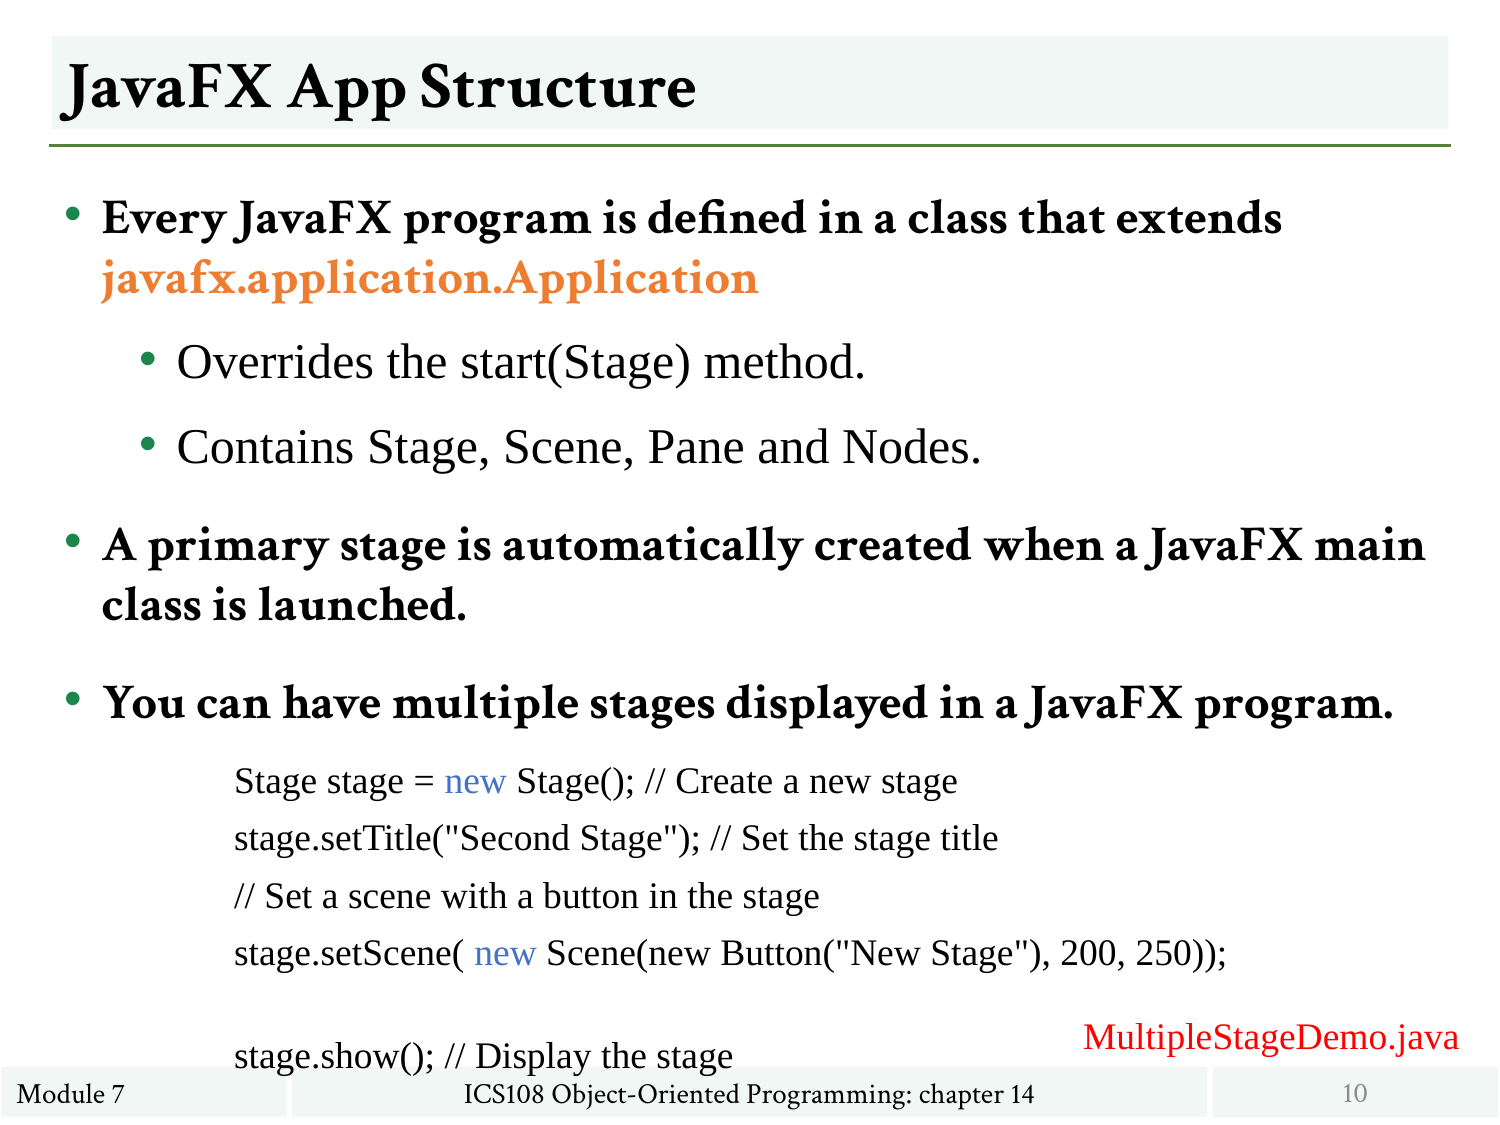

# JavaFX App Structure
Every JavaFX program is defined in a class that extends javafx.application.Application
Overrides the start(Stage) method.
Contains Stage, Scene, Pane and Nodes.
A primary stage is automatically created when a JavaFX main class is launched.
You can have multiple stages displayed in a JavaFX program.
Stage stage = new Stage(); // Create a new stage
stage.setTitle("Second Stage"); // Set the stage title
// Set a scene with a button in the stage
stage.setScene( new Scene(new Button("New Stage"), 200, 250));
stage.show(); // Display the stage
MultipleStageDemo.java
10